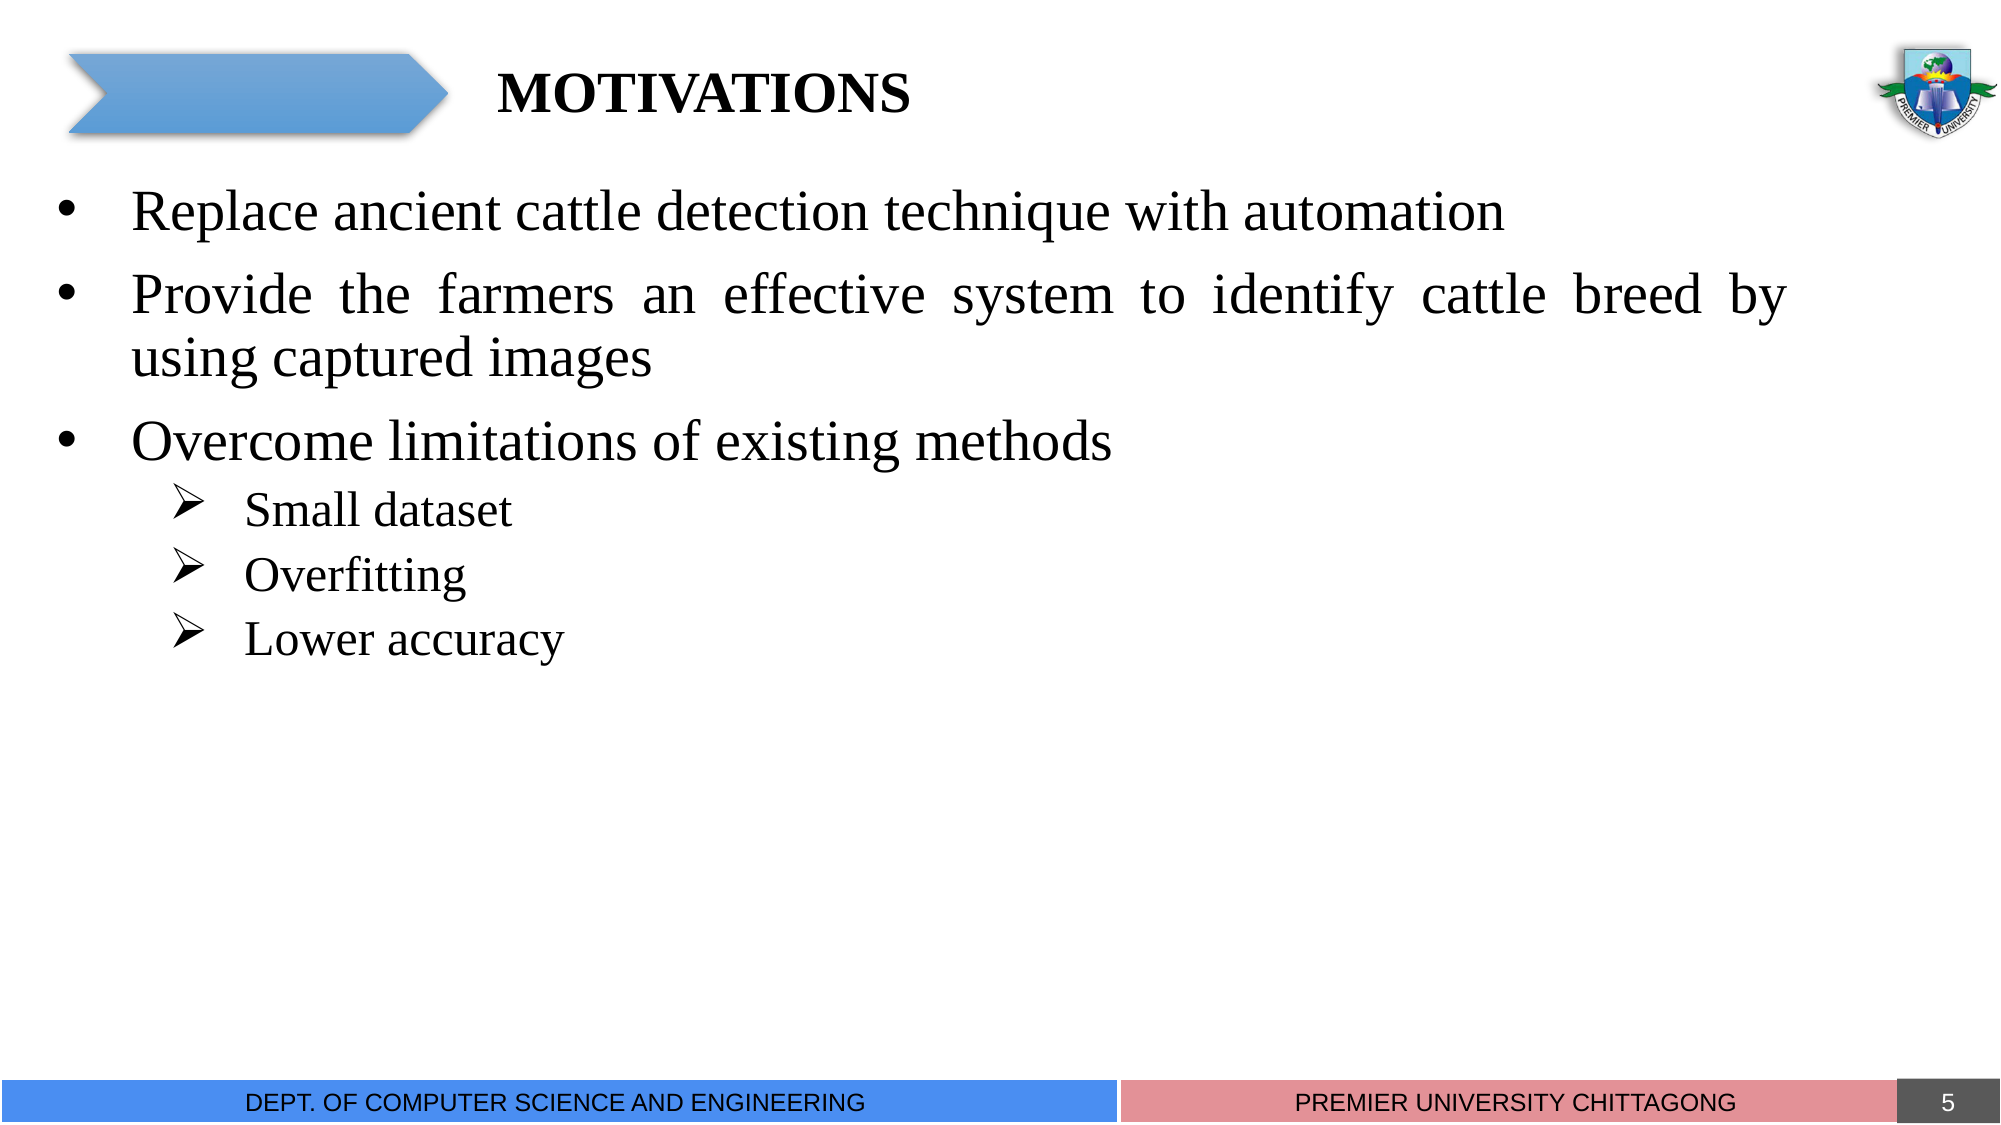

MOTIVATIONS
Replace ancient cattle detection technique with automation
Provide the farmers an effective system to identify cattle breed by using captured images
Overcome limitations of existing methods
Small dataset
Overfitting
Lower accuracy